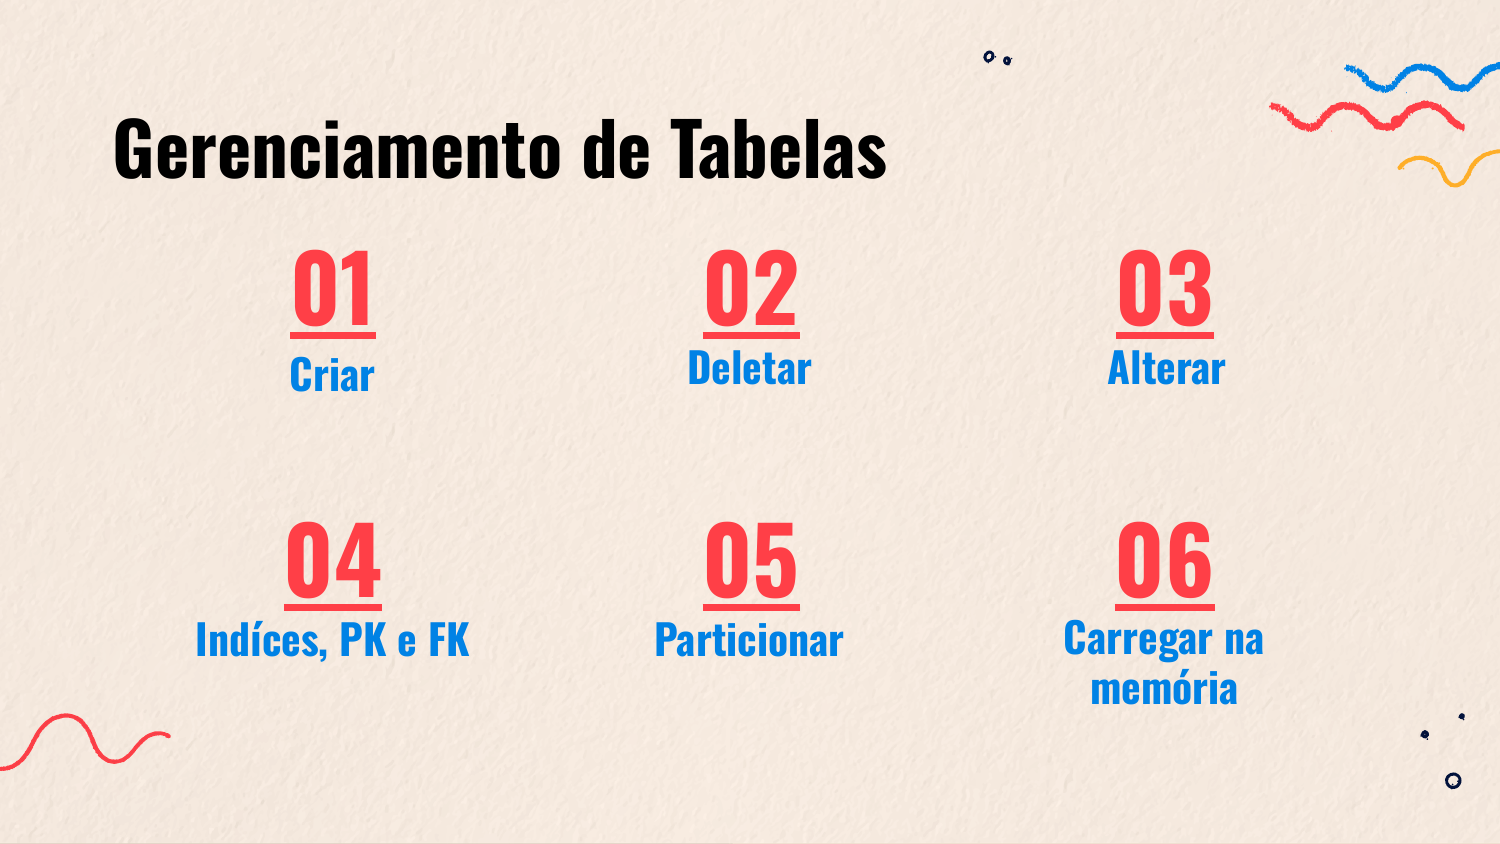

Gerenciamento de Tabelas
01
02
03
Deletar
Alterar
# Criar
04
05
06
Indíces, PK e FK
Particionar
Carregar na memória